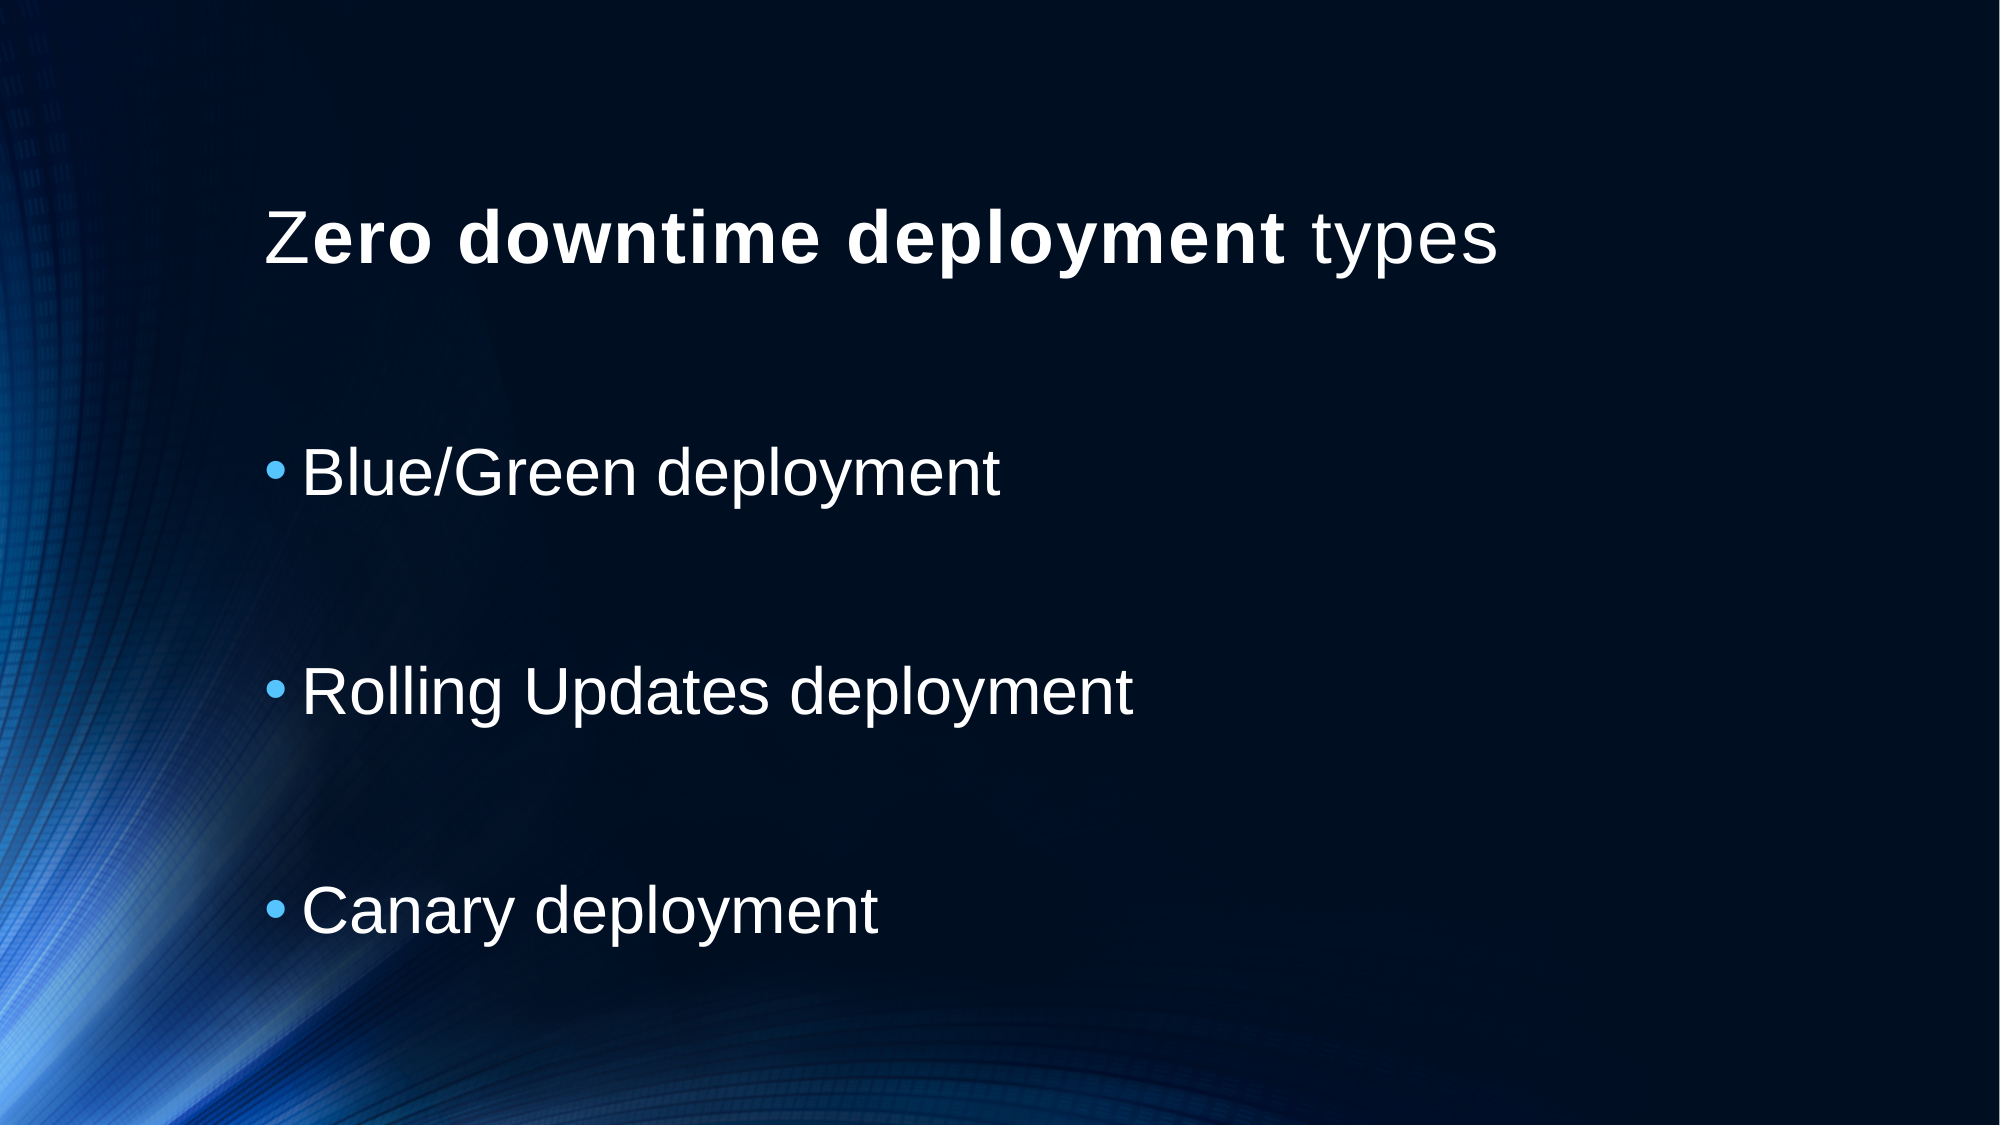

# Zero downtime deployment types

Blue/Green deployment

Rolling Updates deployment

Canary deployment